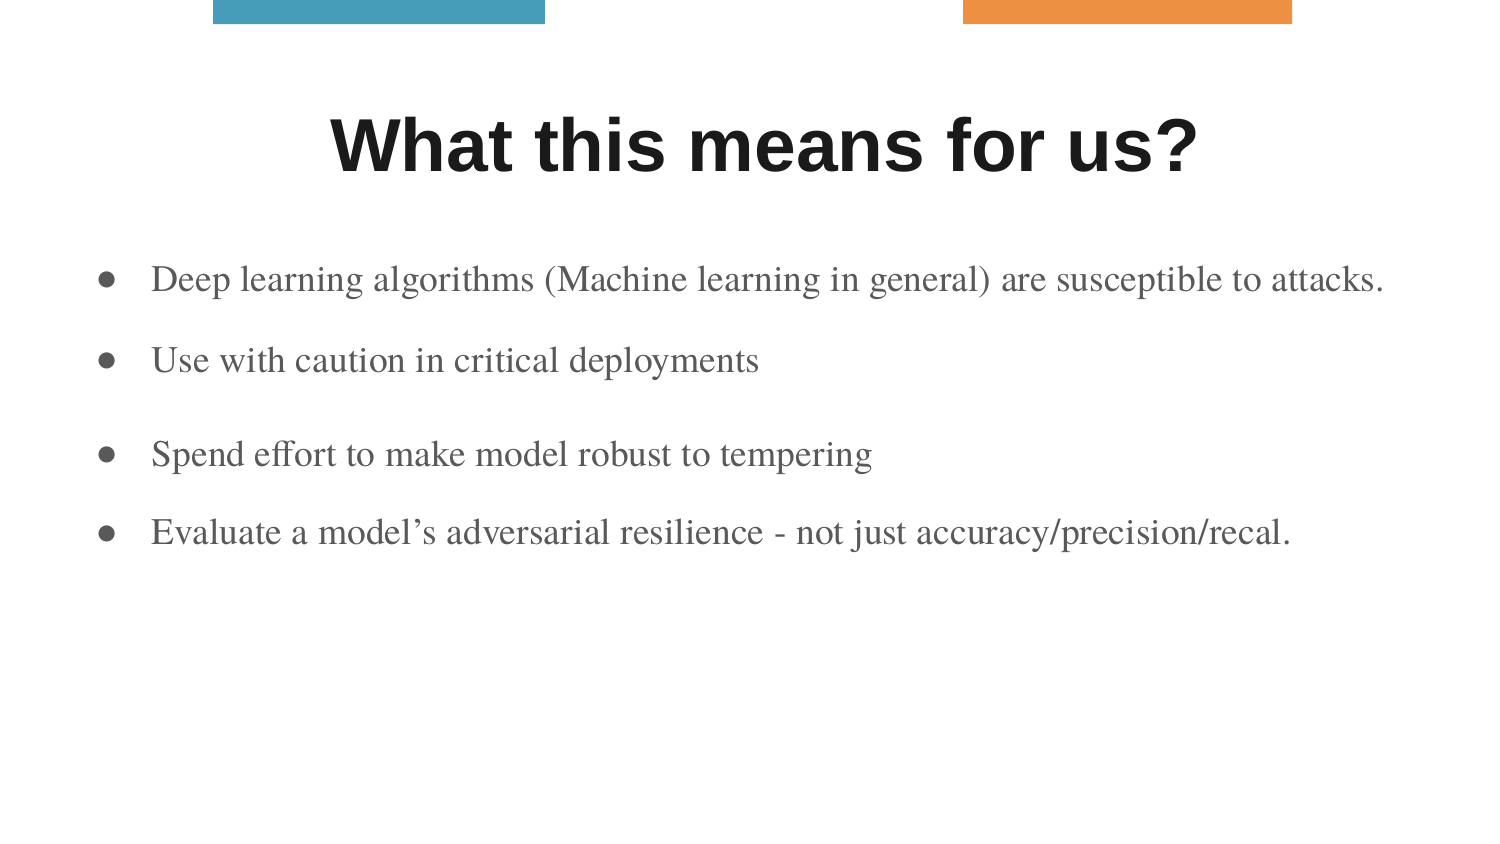

# What this means for us?
Deep learning algorithms (Machine learning in general) are susceptible to attacks.
Use with caution in critical deployments
Spend effort to make model robust to tempering
Evaluate a model’s adversarial resilience - not just accuracy/precision/recal.